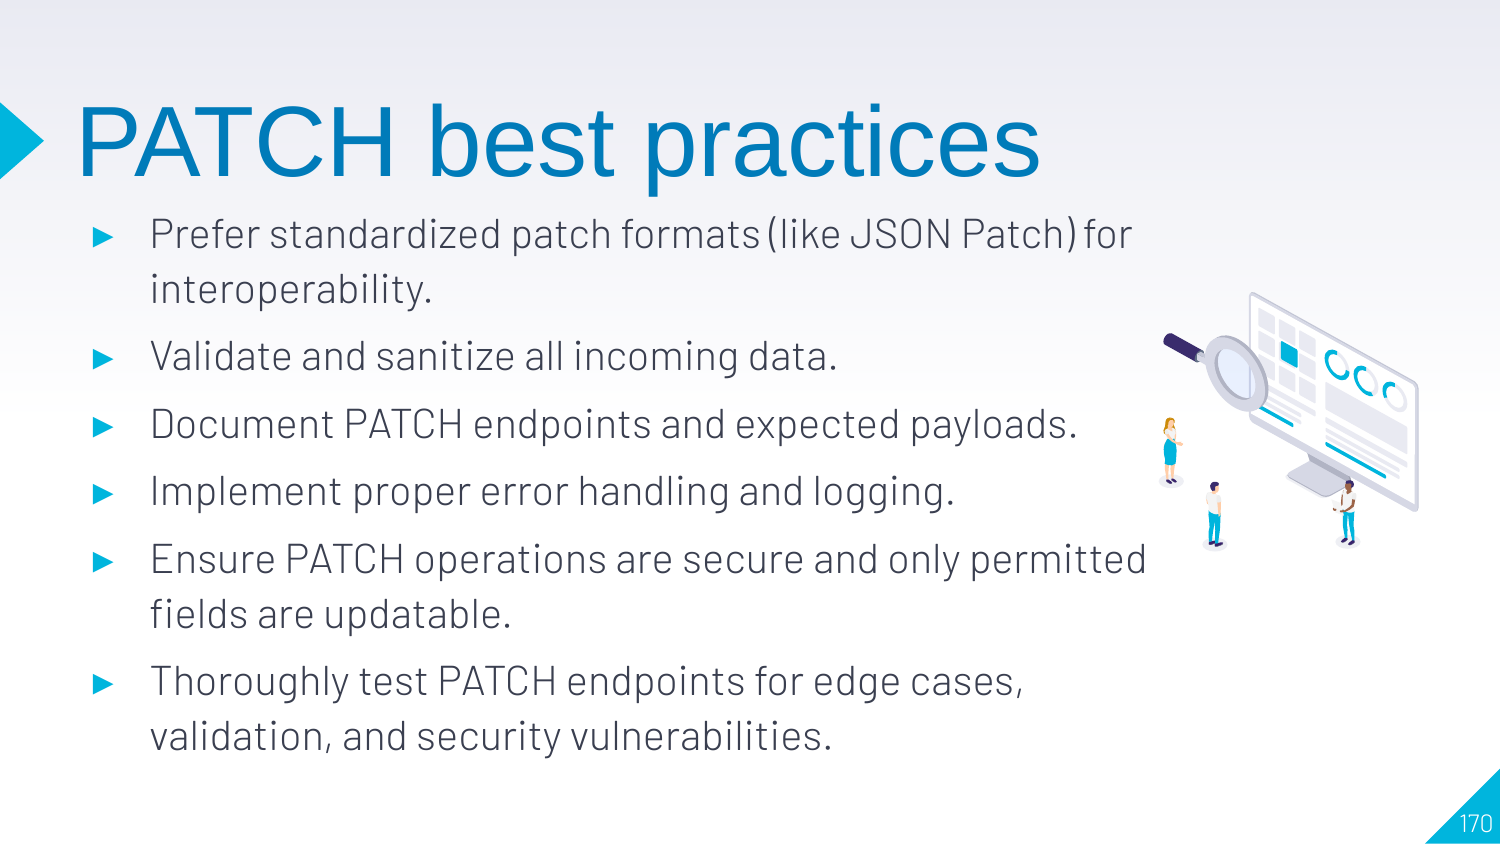

# PATCH best practices
Prefer standardized patch formats (like JSON Patch) for interoperability.
Validate and sanitize all incoming data.
Document PATCH endpoints and expected payloads.
Implement proper error handling and logging.
Ensure PATCH operations are secure and only permitted fields are updatable.
Thoroughly test PATCH endpoints for edge cases, validation, and security vulnerabilities.

170